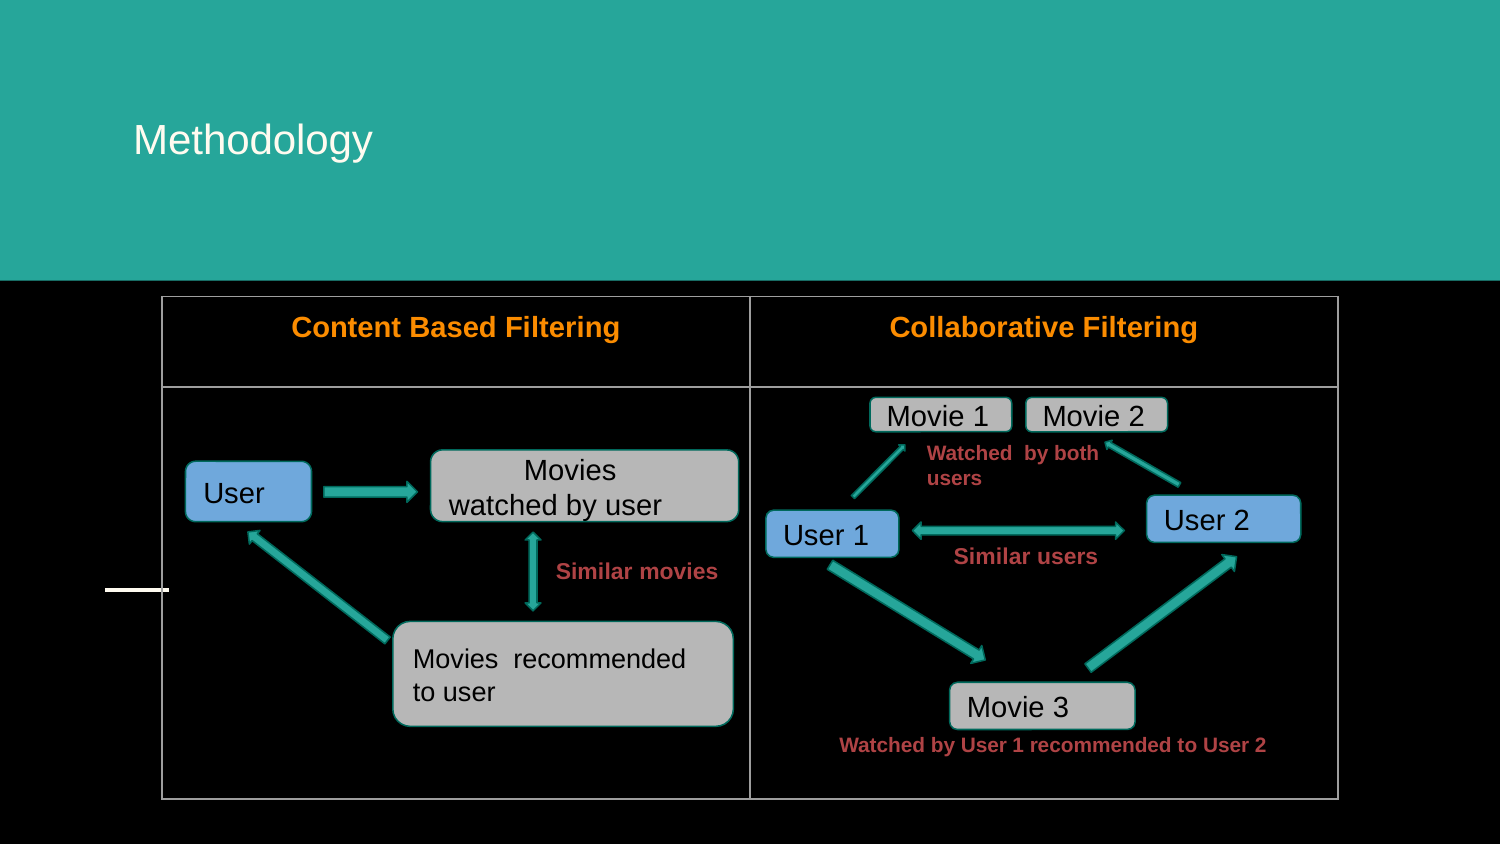

# Methodology
| Content Based Filtering | Collaborative Filtering |
| --- | --- |
|  |  |
Movie 1
Movie 2
Watched  by both users
Movies watched by user

User

User 2
User 1

Similar users

Similar movies

Movies  recommended to user
Movie 3
Watched by User 1 recommended to User 2